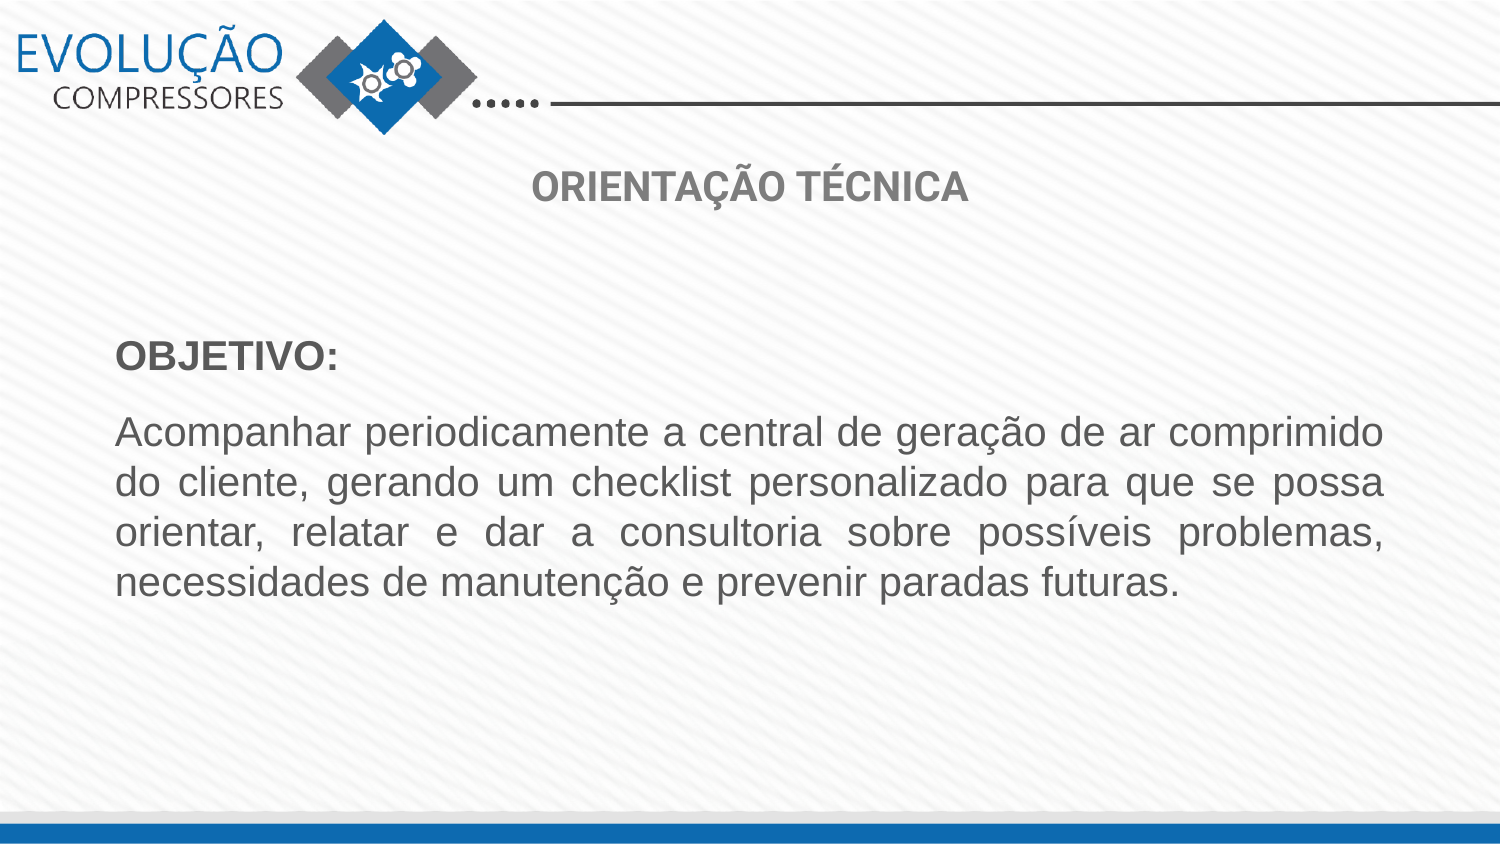

ORIENTAÇÃO TÉCNICA
OBJETIVO:
Acompanhar periodicamente a central de geração de ar comprimido do cliente, gerando um checklist personalizado para que se possa orientar, relatar e dar a consultoria sobre possíveis problemas, necessidades de manutenção e prevenir paradas futuras.